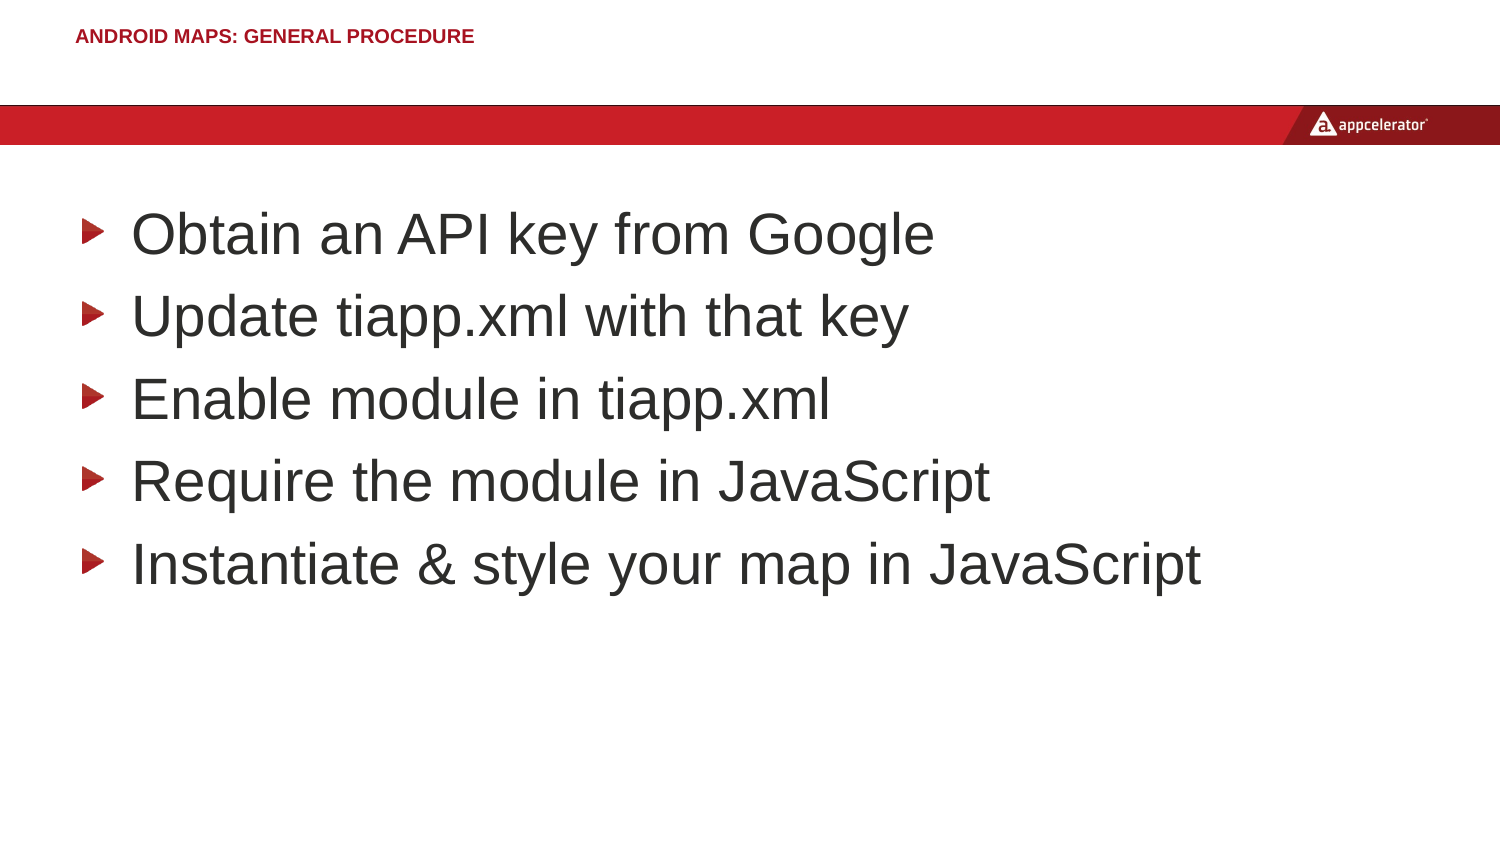

# Android Maps: General Procedure
Obtain an API key from Google
Update tiapp.xml with that key
Enable module in tiapp.xml
Require the module in JavaScript
Instantiate & style your map in JavaScript